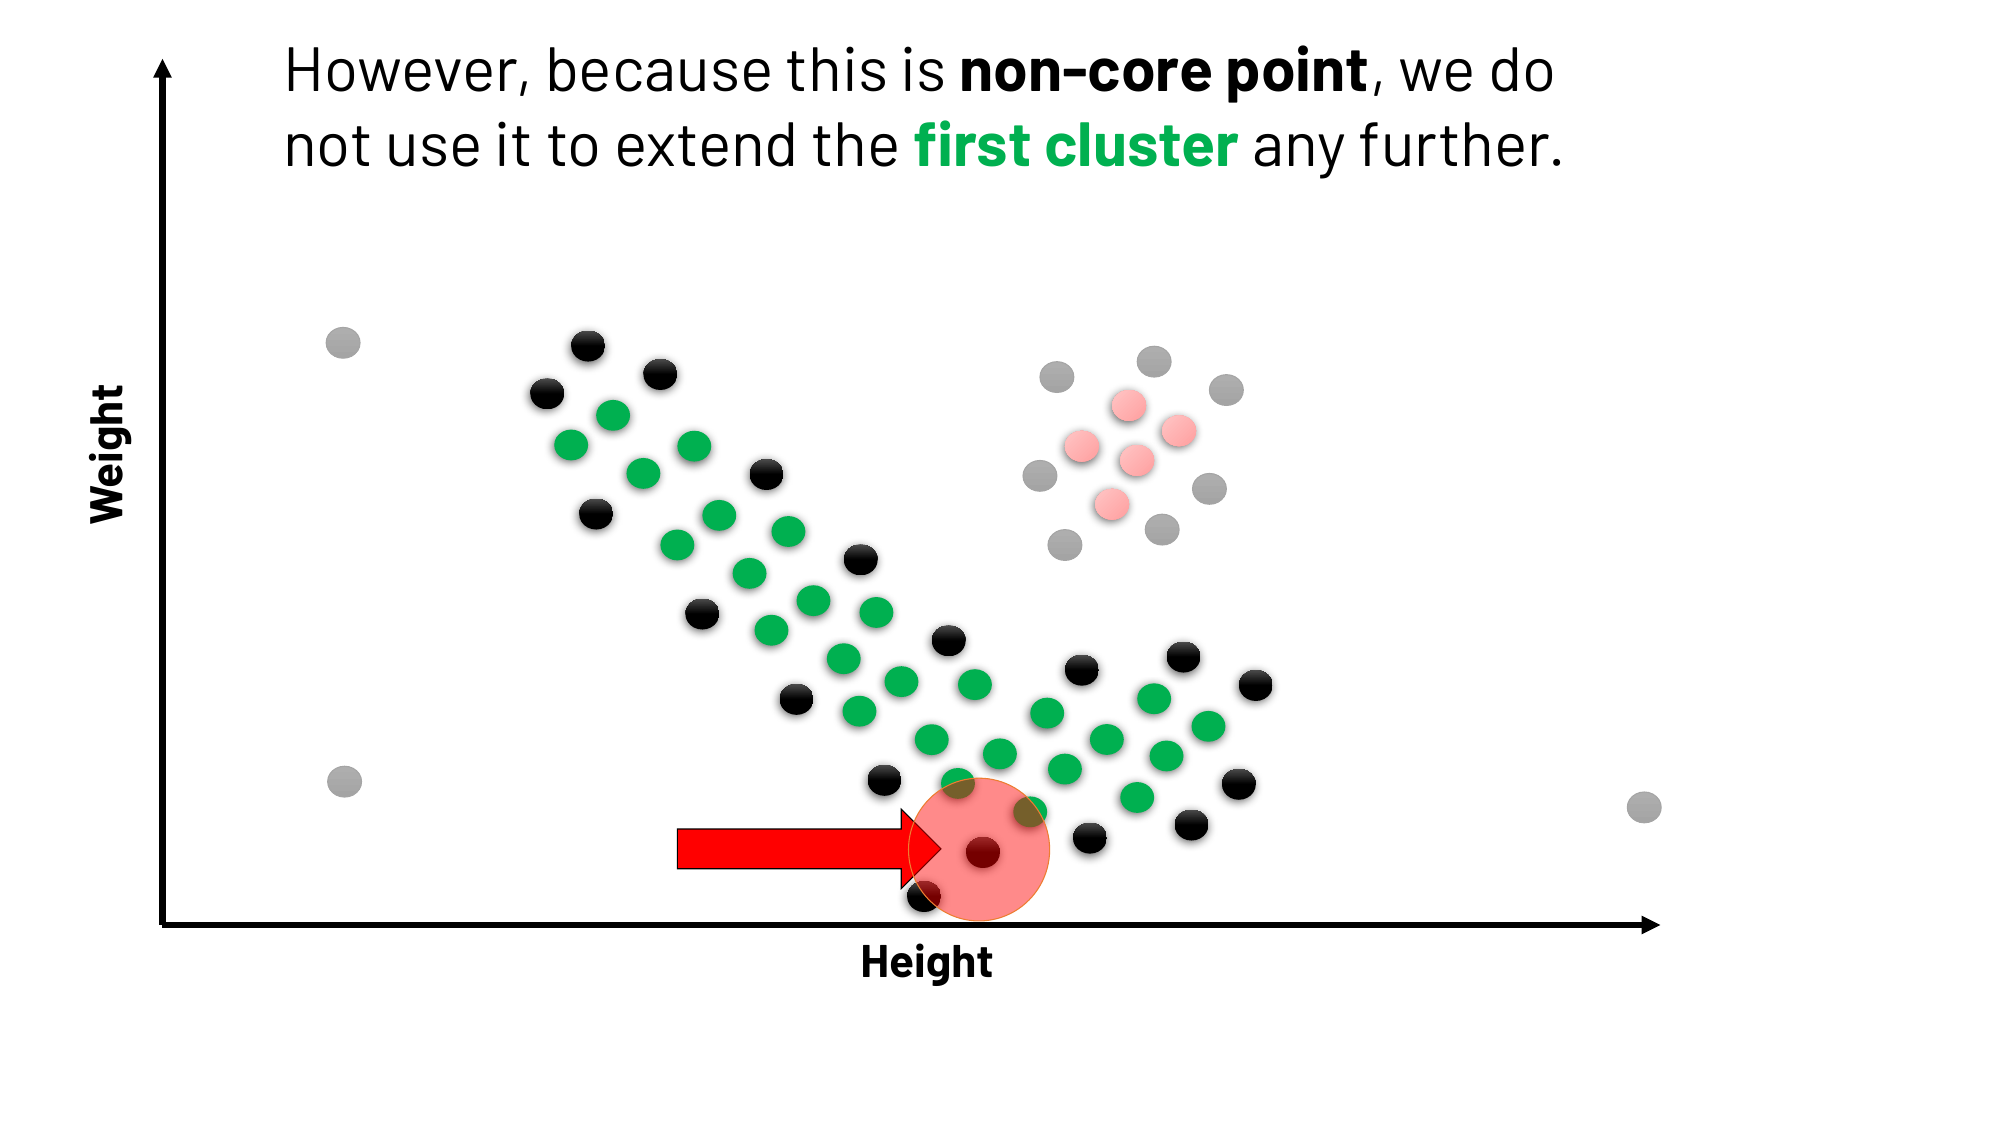

However, because this is non-core point, we do not use it to extend the first cluster any further.

Weight

Height